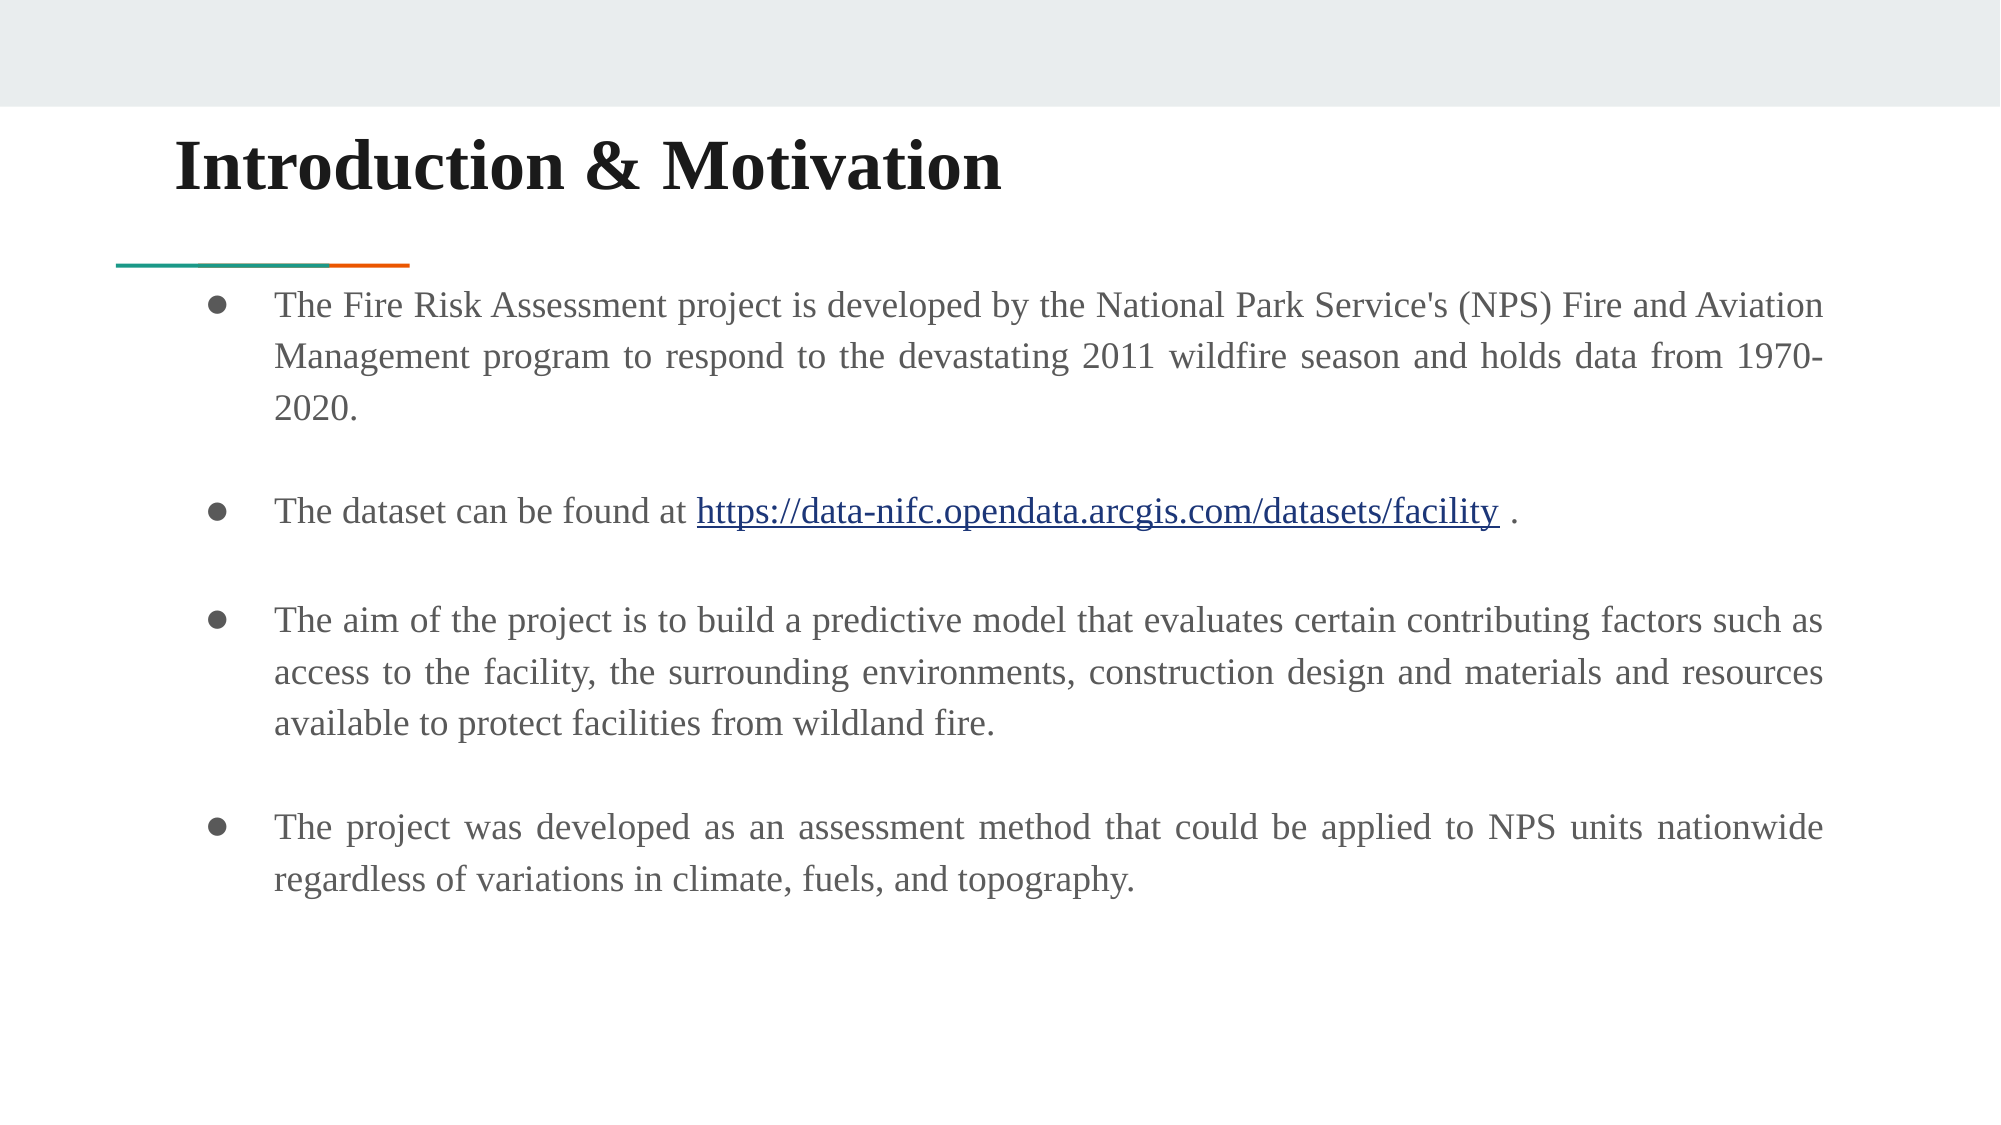

# Introduction & Motivation
The Fire Risk Assessment project is developed by the National Park Service's (NPS) Fire and Aviation Management program to respond to the devastating 2011 wildfire season and holds data from 1970-2020.

The dataset can be found at https://data-nifc.opendata.arcgis.com/datasets/facility .

The aim of the project is to build a predictive model that evaluates certain contributing factors such as access to the facility, the surrounding environments, construction design and materials and resources available to protect facilities from wildland fire.

The project was developed as an assessment method that could be applied to NPS units nationwide regardless of variations in climate, fuels, and topography.